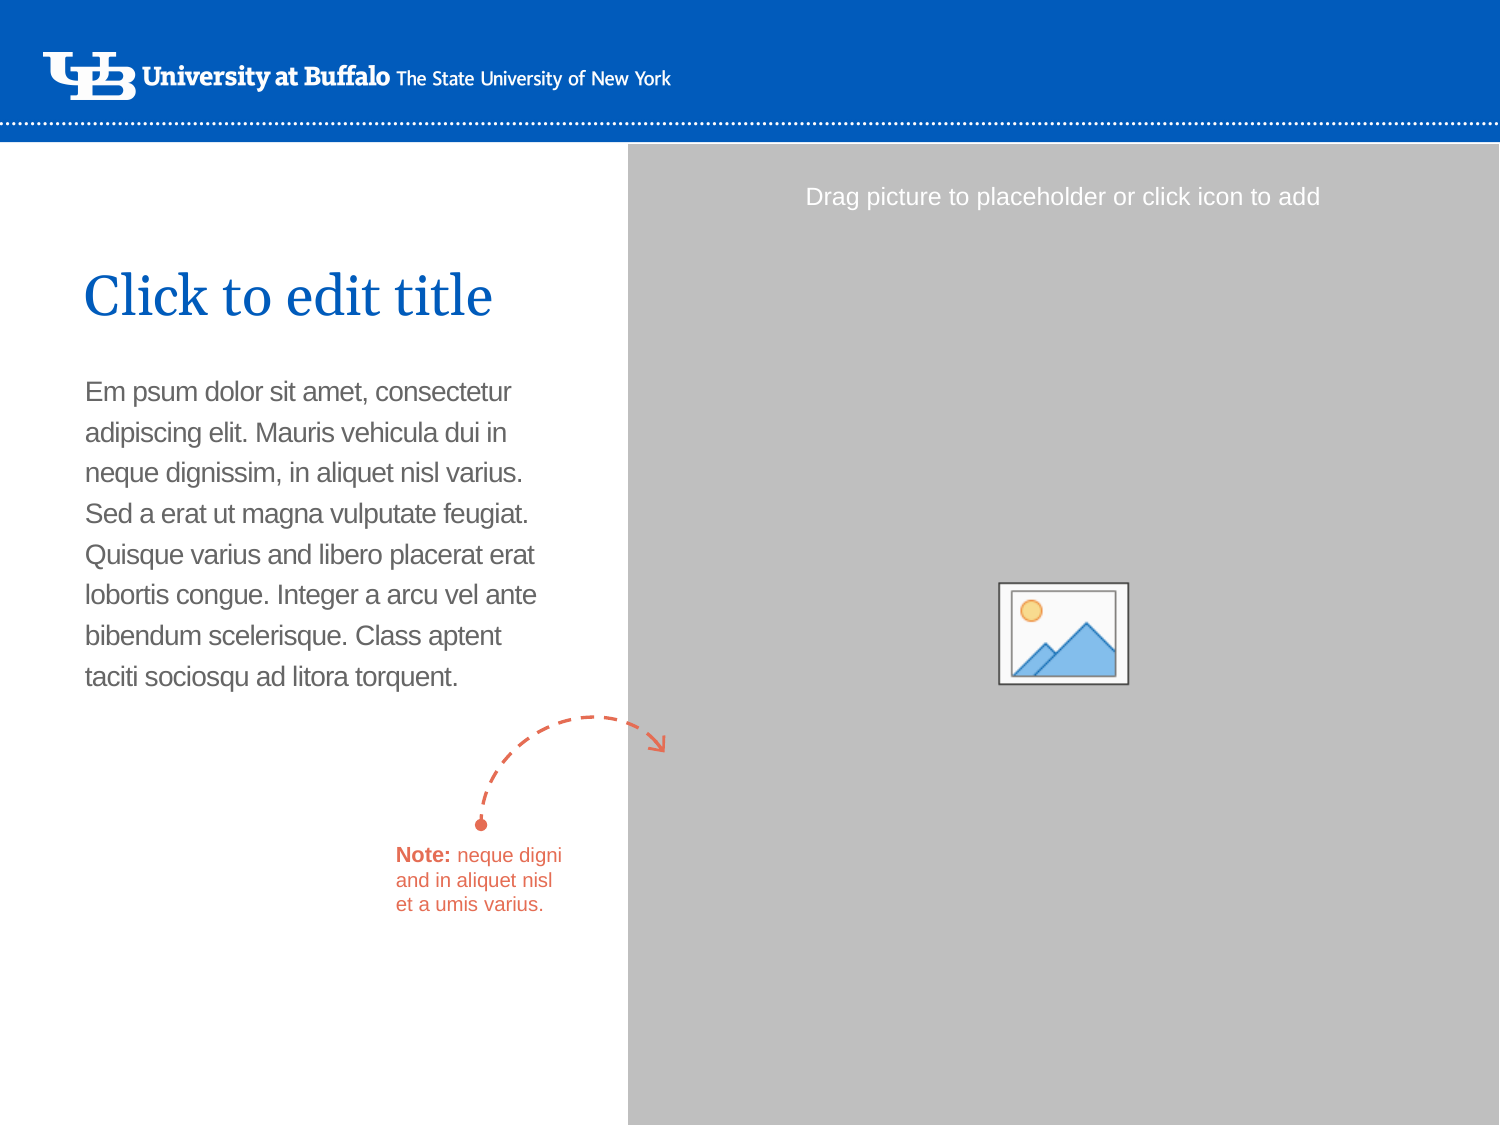

# Click to edit title
Em psum dolor sit amet, consectetur adipiscing elit. Mauris vehicula dui in neque dignissim, in aliquet nisl varius. Sed a erat ut magna vulputate feugiat. Quisque varius and libero placerat erat lobortis congue. Integer a arcu vel ante bibendum scelerisque. Class aptent taciti sociosqu ad litora torquent.

Note: neque digni and in aliquet nisl
et a umis varius.